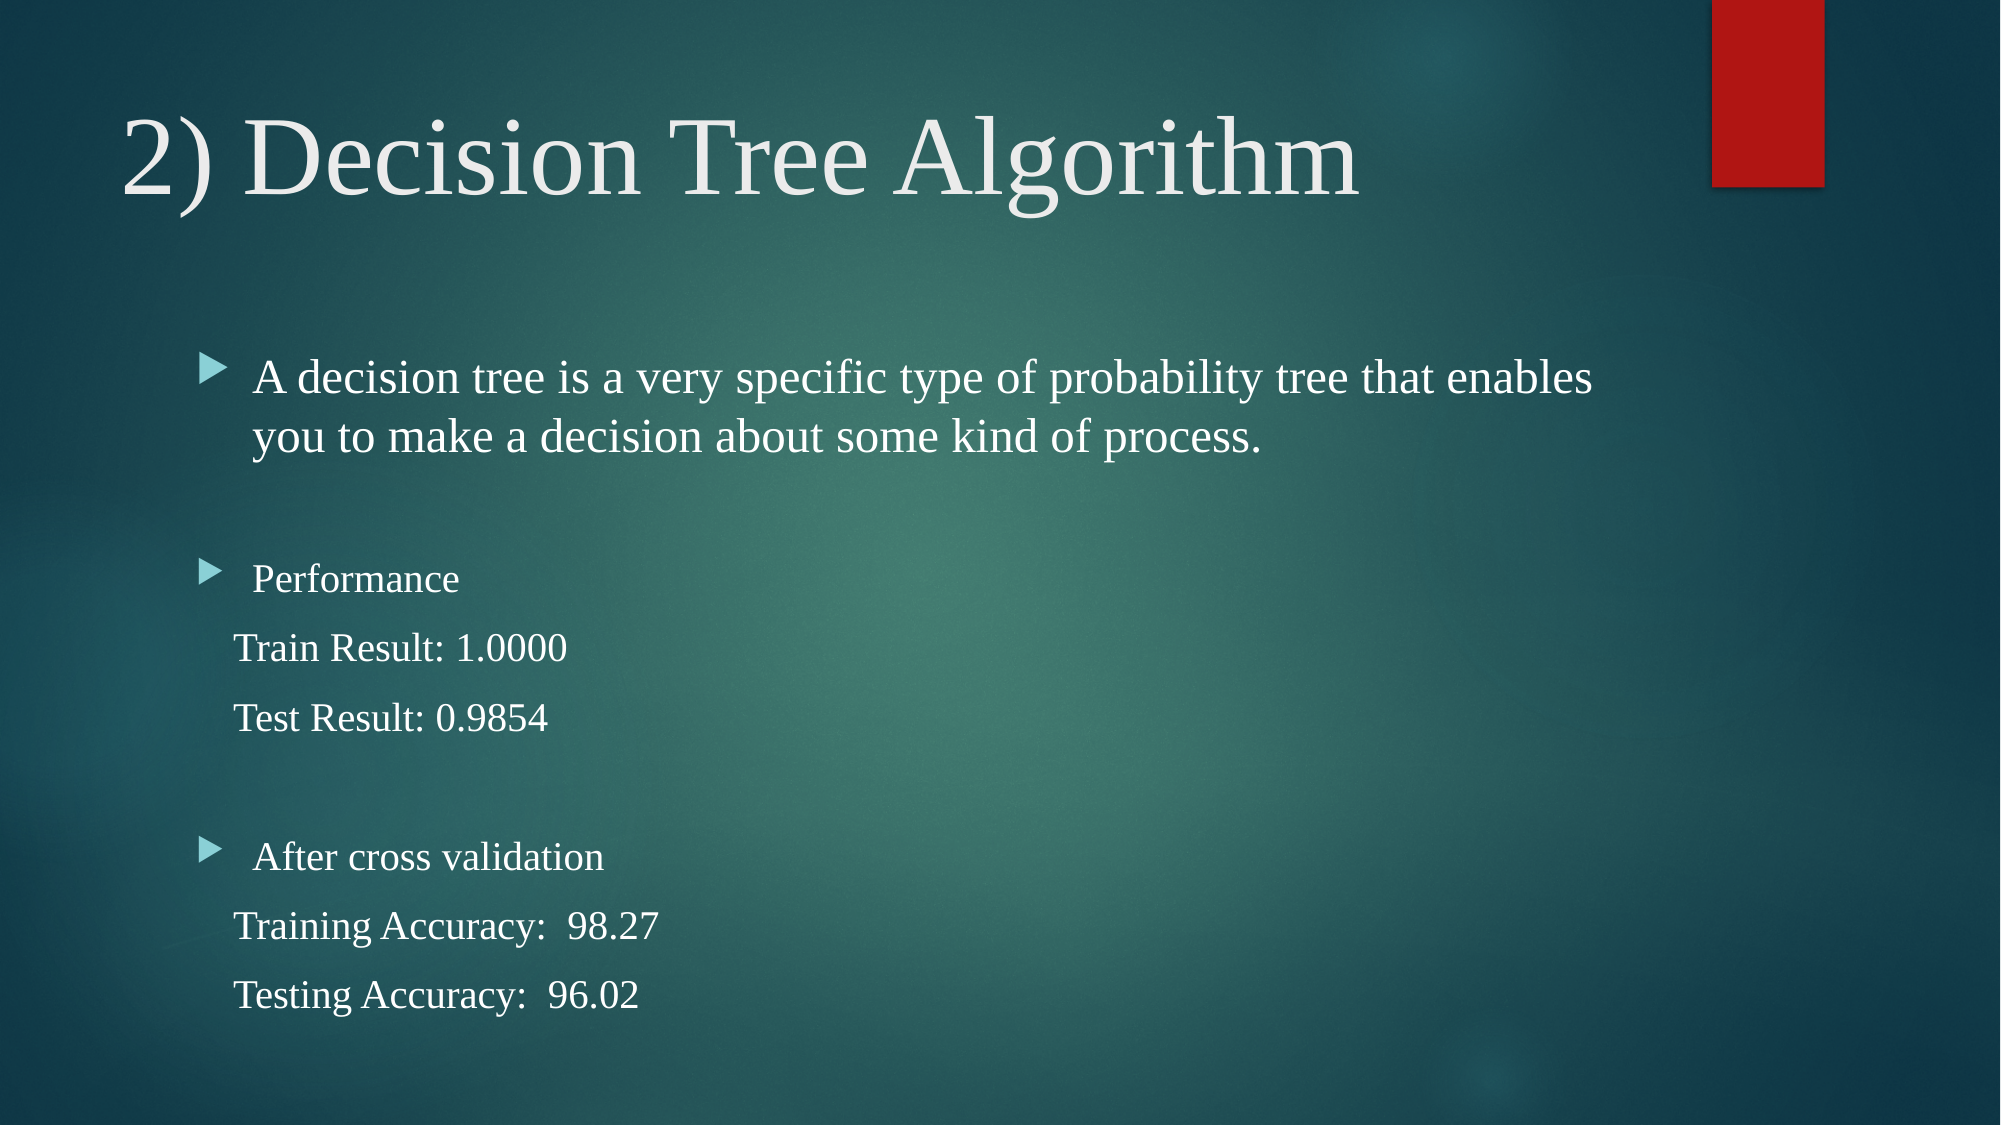

# 2) Decision Tree Algorithm
A decision tree is a very specific type of probability tree that enables you to make a decision about some kind of process.

Performance
	Train Result: 1.0000
	Test Result: 0.9854

After cross validation
	Training Accuracy:  98.27
	Testing Accuracy:  96.02